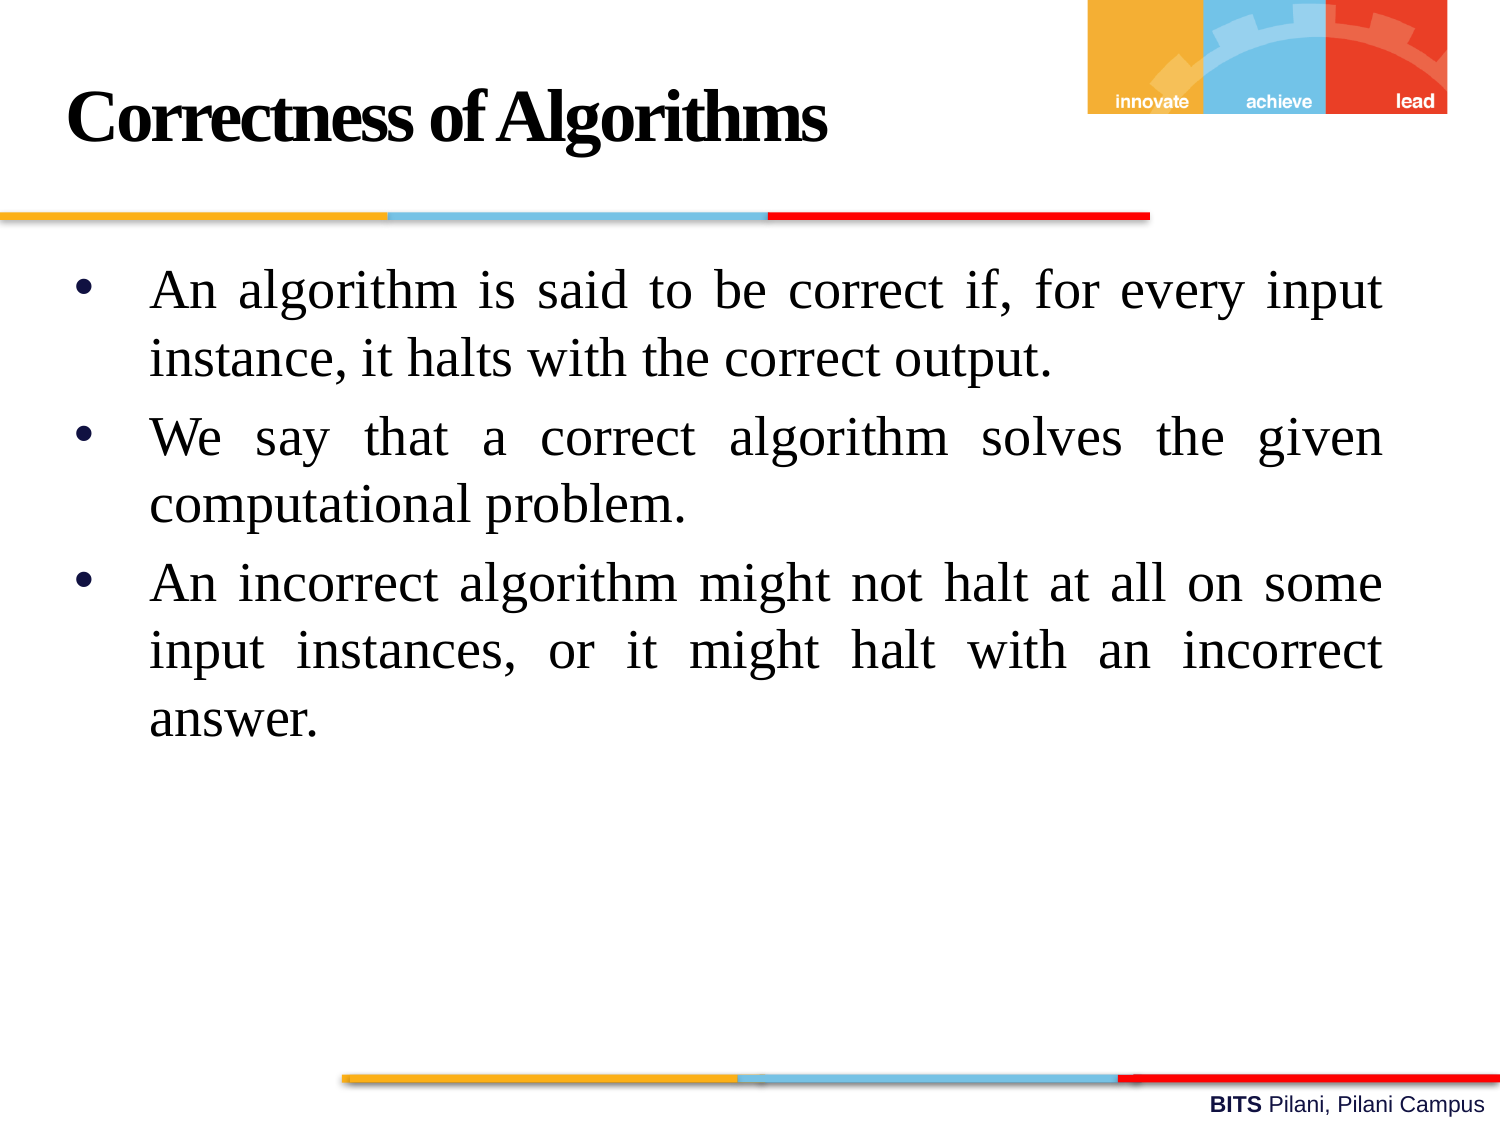

Correctness of Algorithms
An algorithm is said to be correct if, for every input instance, it halts with the correct output.
We say that a correct algorithm solves the given computational problem.
An incorrect algorithm might not halt at all on some input instances, or it might halt with an incorrect answer.